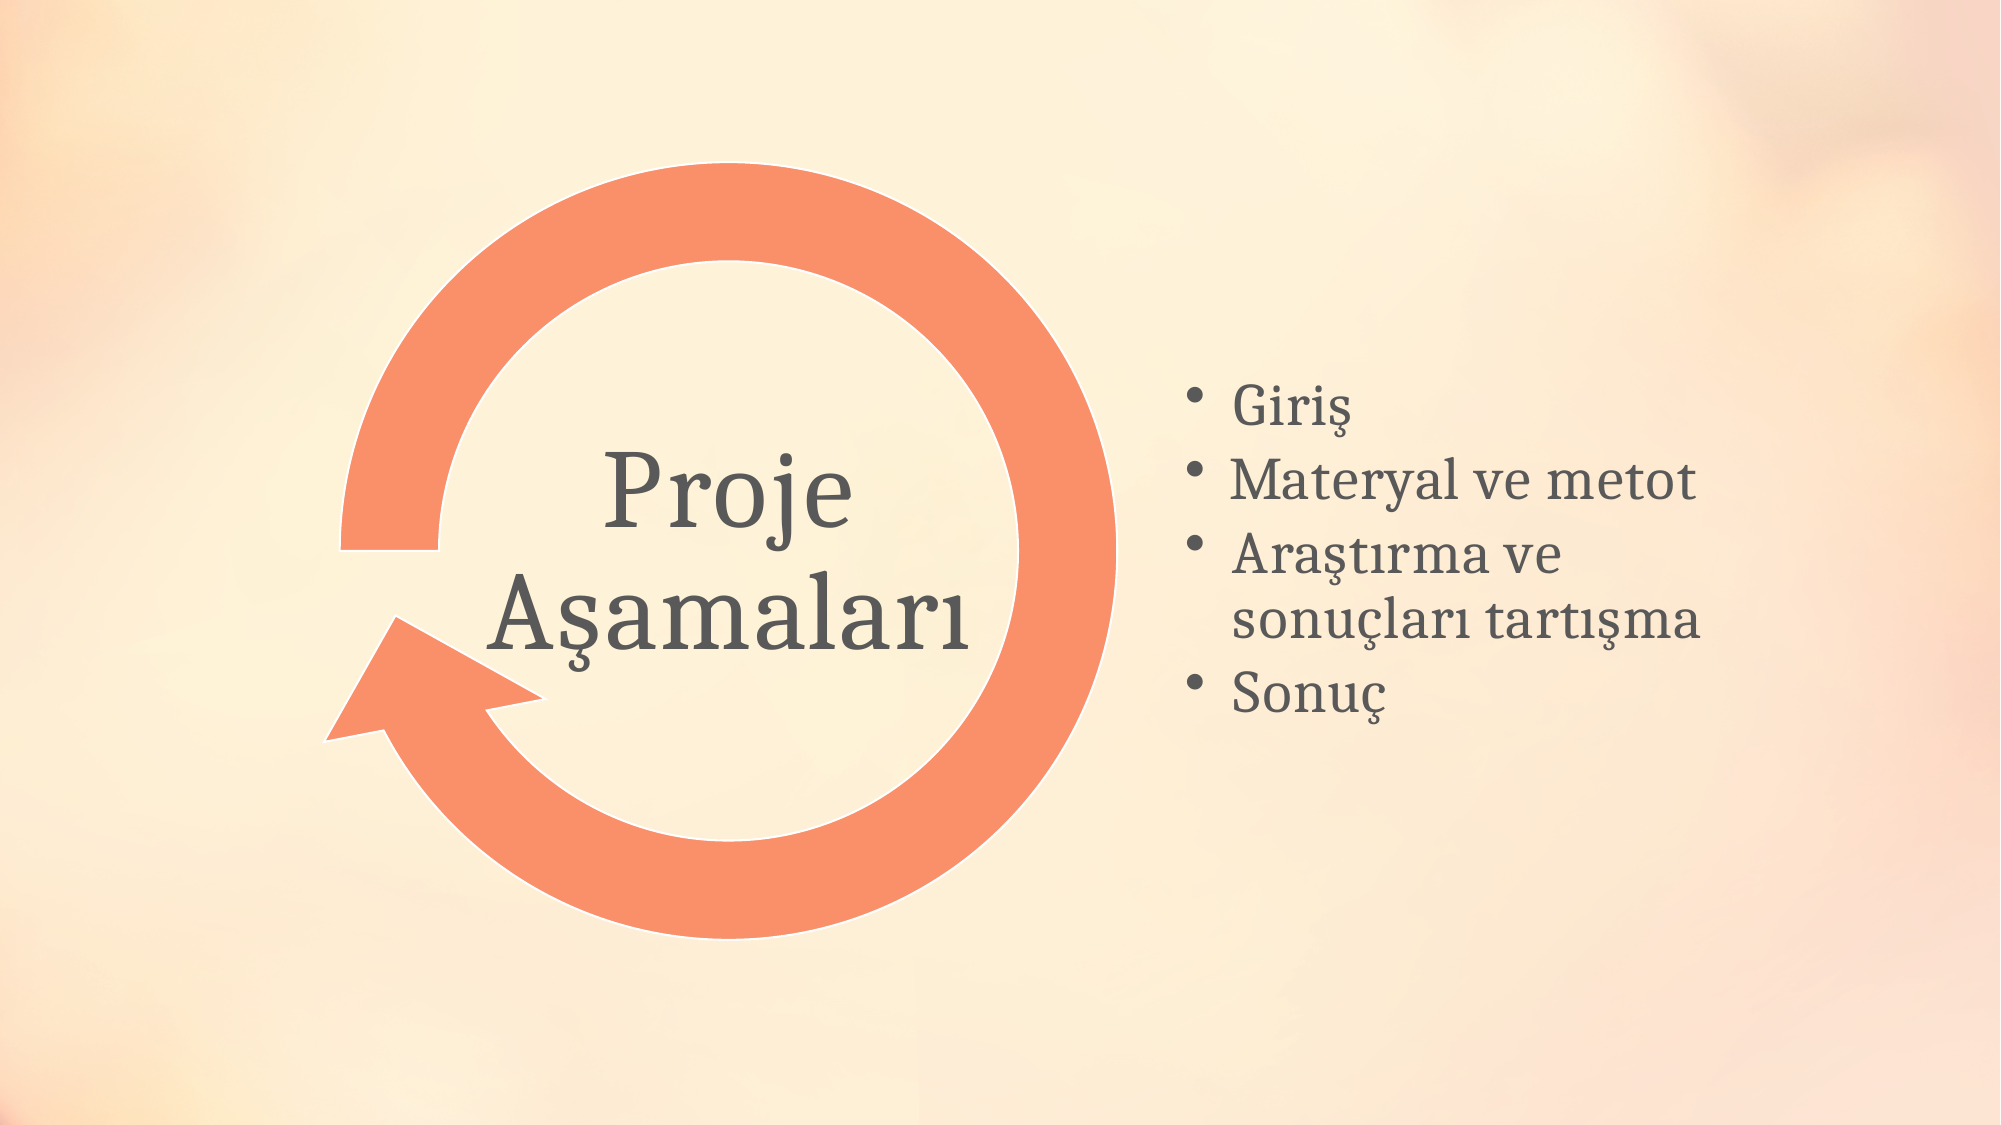

Giriş
Materyal ve metot
Araştırma ve sonuçları tartışma
Sonuç
Proje Aşamaları